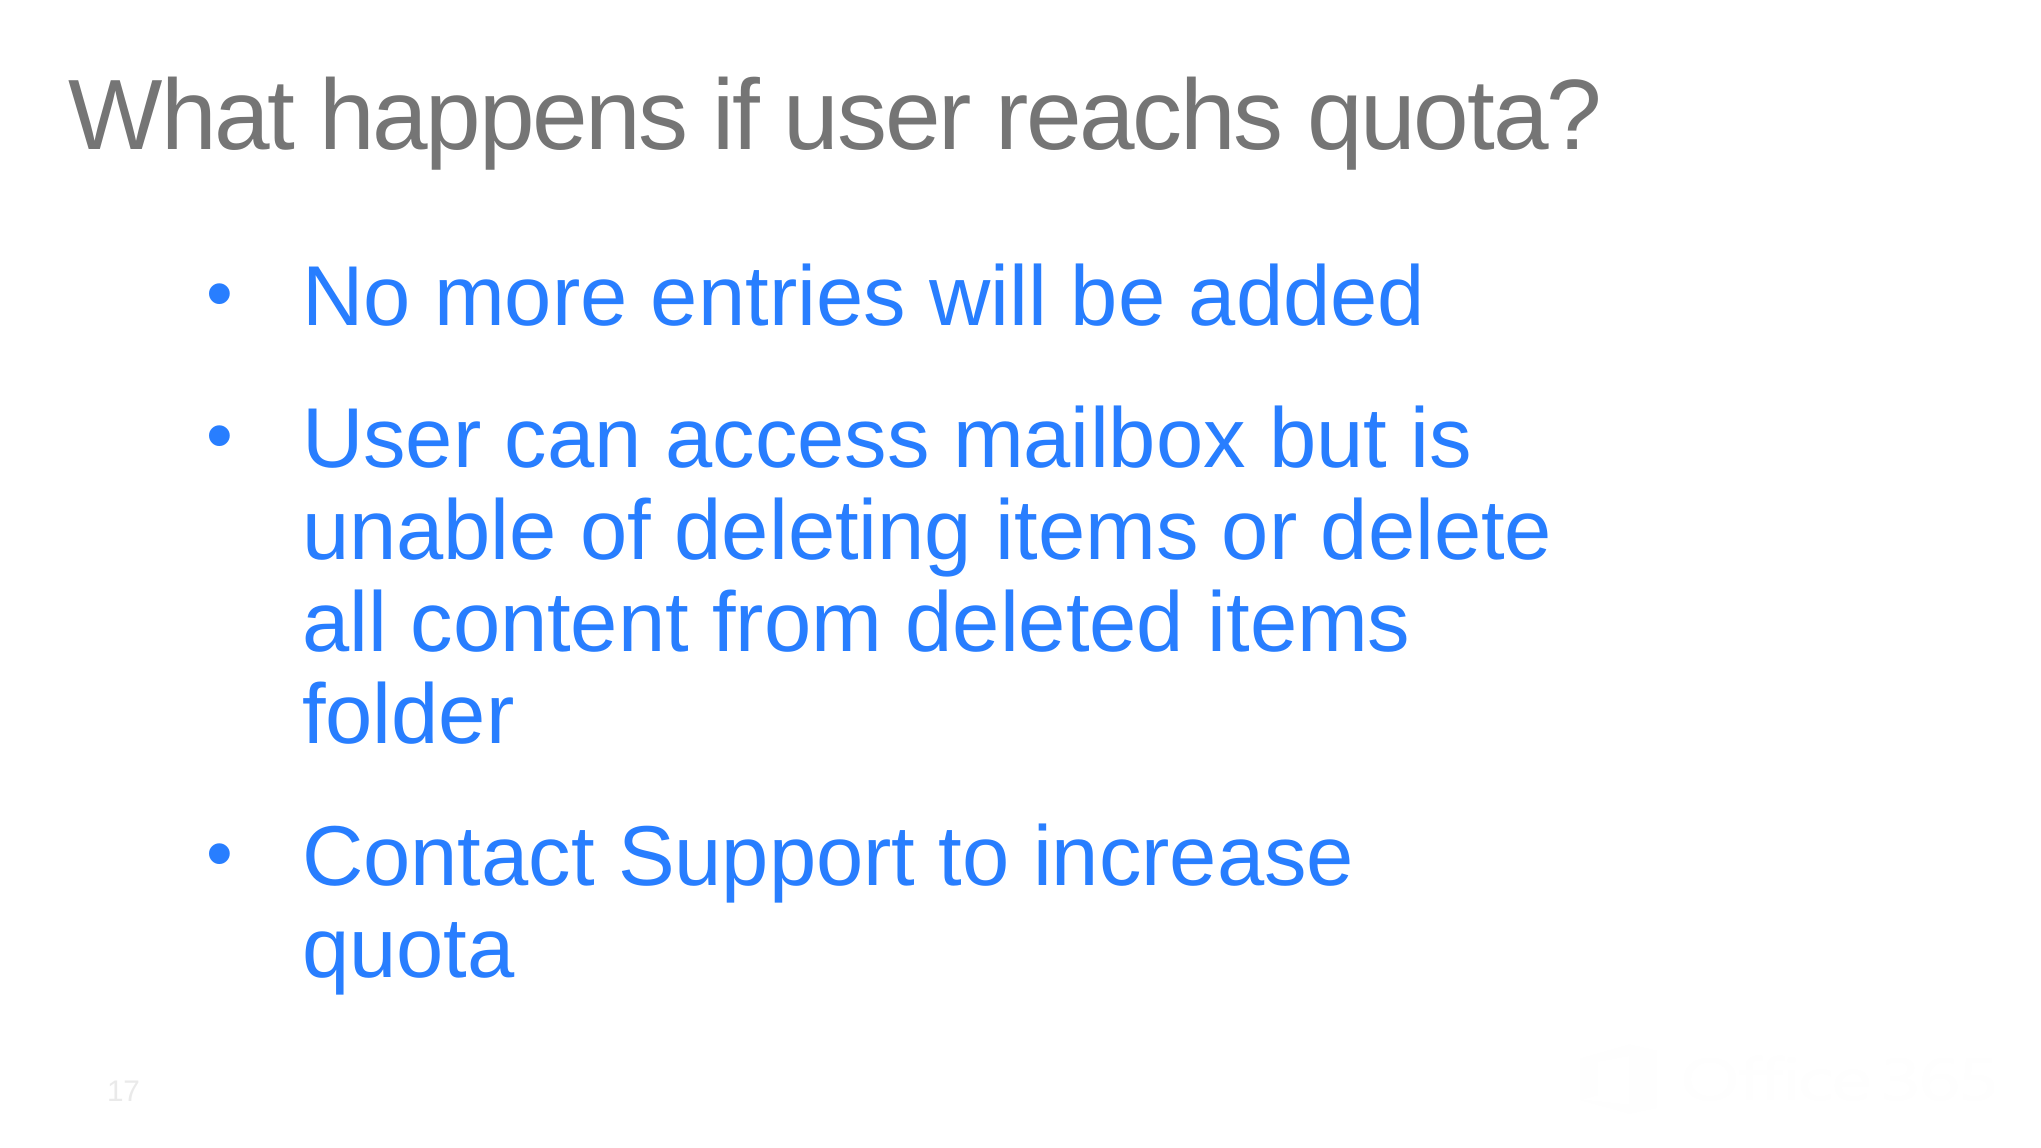

# What happens if user reachs quota?
No more entries will be added
User can access mailbox but is unable of deleting items or delete all content from deleted items folder
Contact Support to increase quota

17